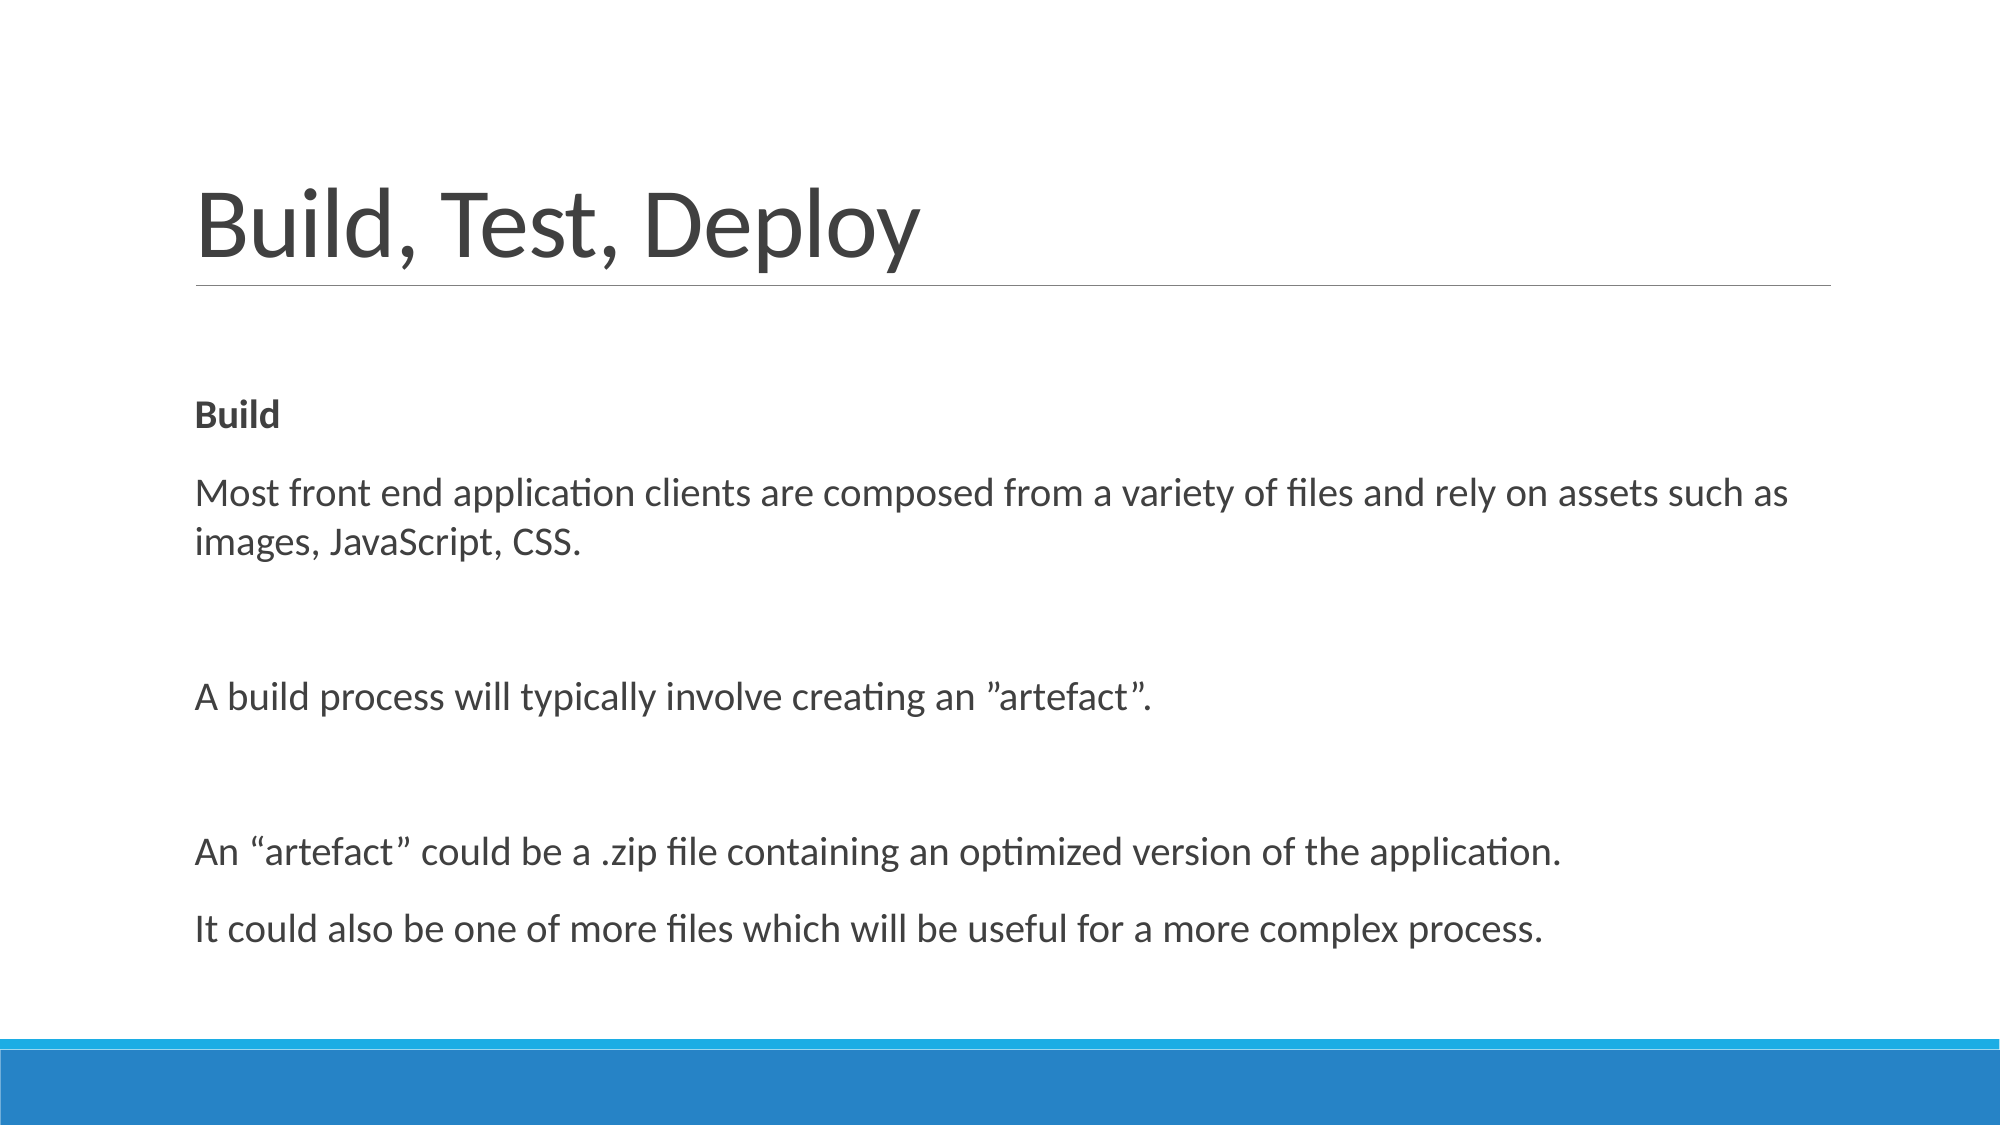

# Build, Test, Deploy

Build
Most front end application clients are composed from a variety of files and rely on assets such as images, JavaScript, CSS.

A build process will typically involve creating an ”artefact”.

An “artefact” could be a .zip file containing an optimized version of the application.
It could also be one of more files which will be useful for a more complex process.